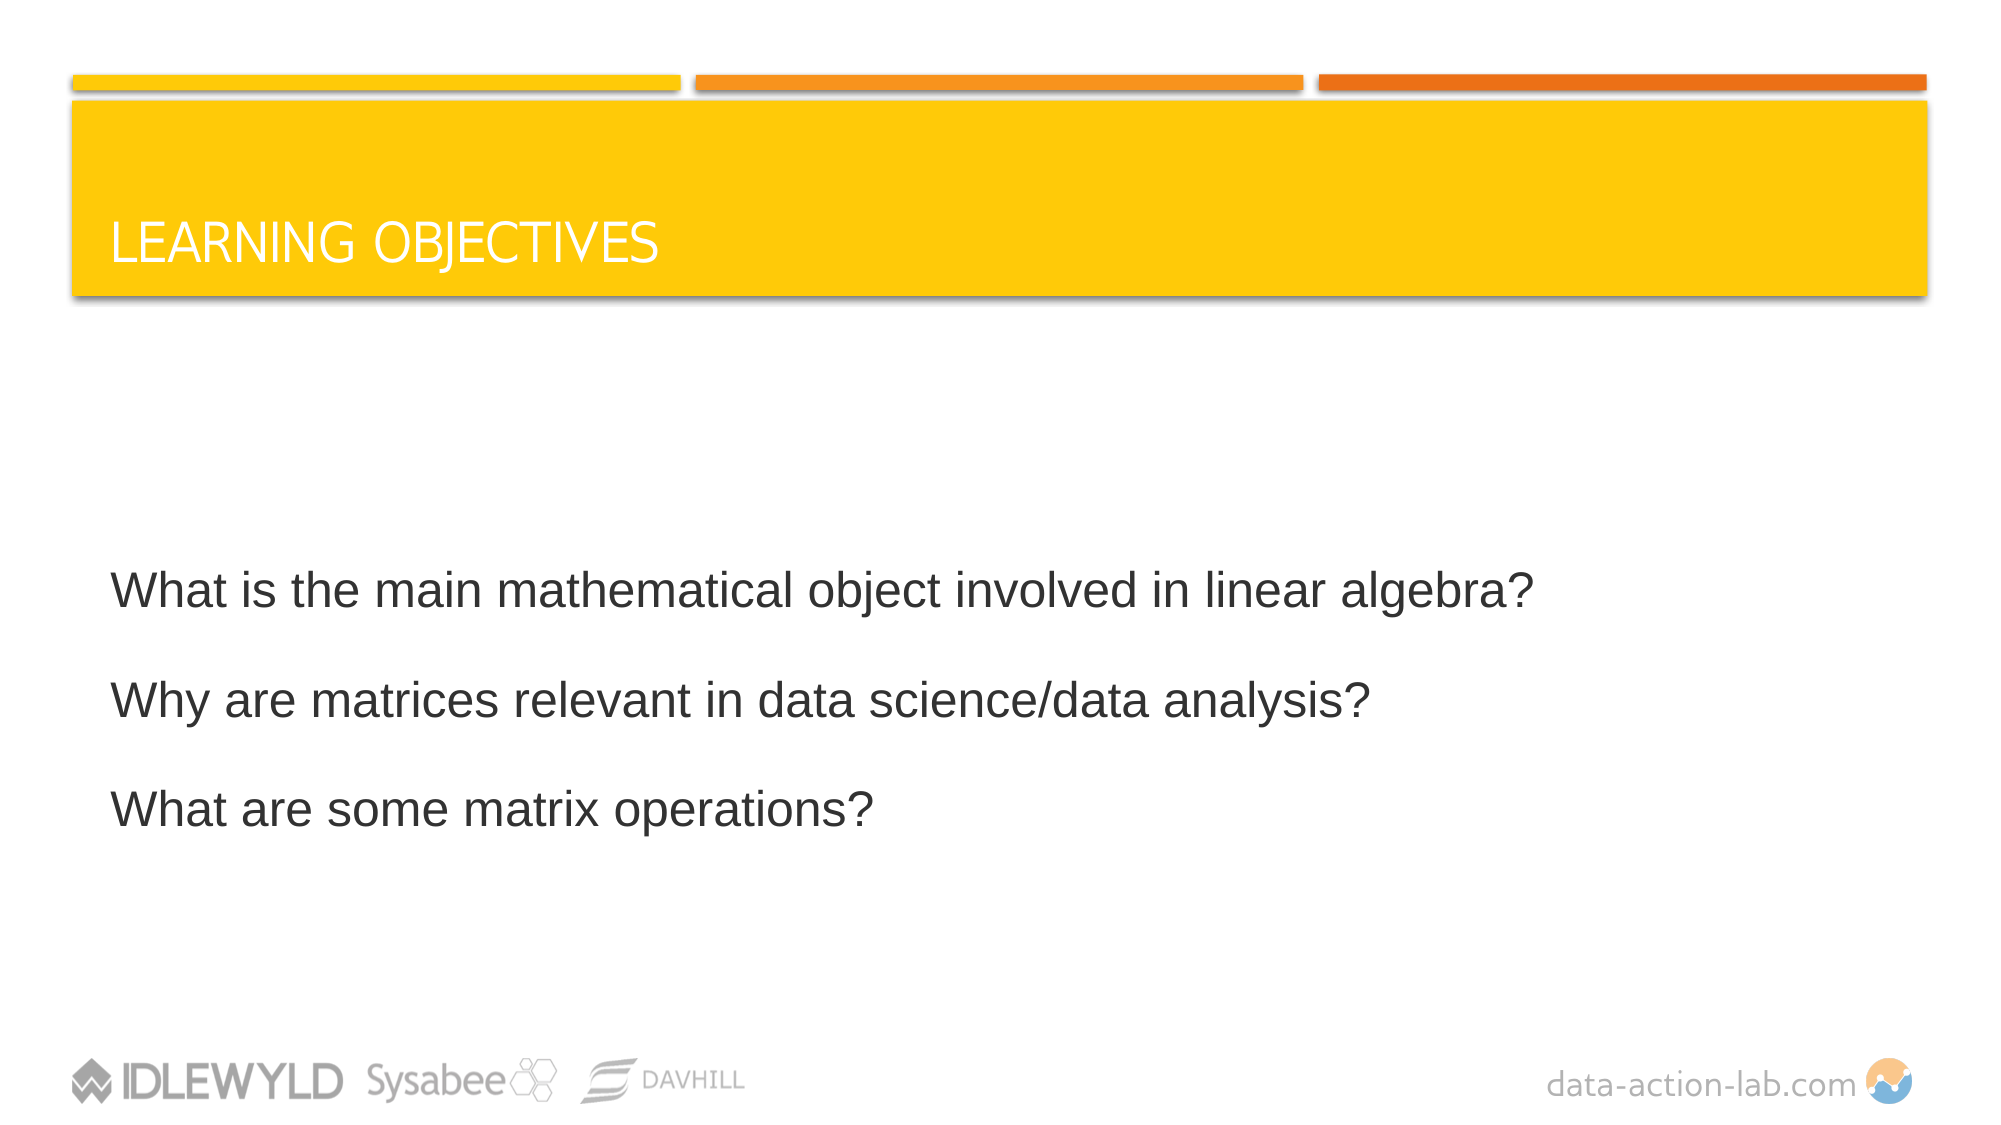

# LEARNING OBJECTIVES
What is the main mathematical object involved in linear algebra?

Why are matrices relevant in data science/data analysis?

What are some matrix operations?